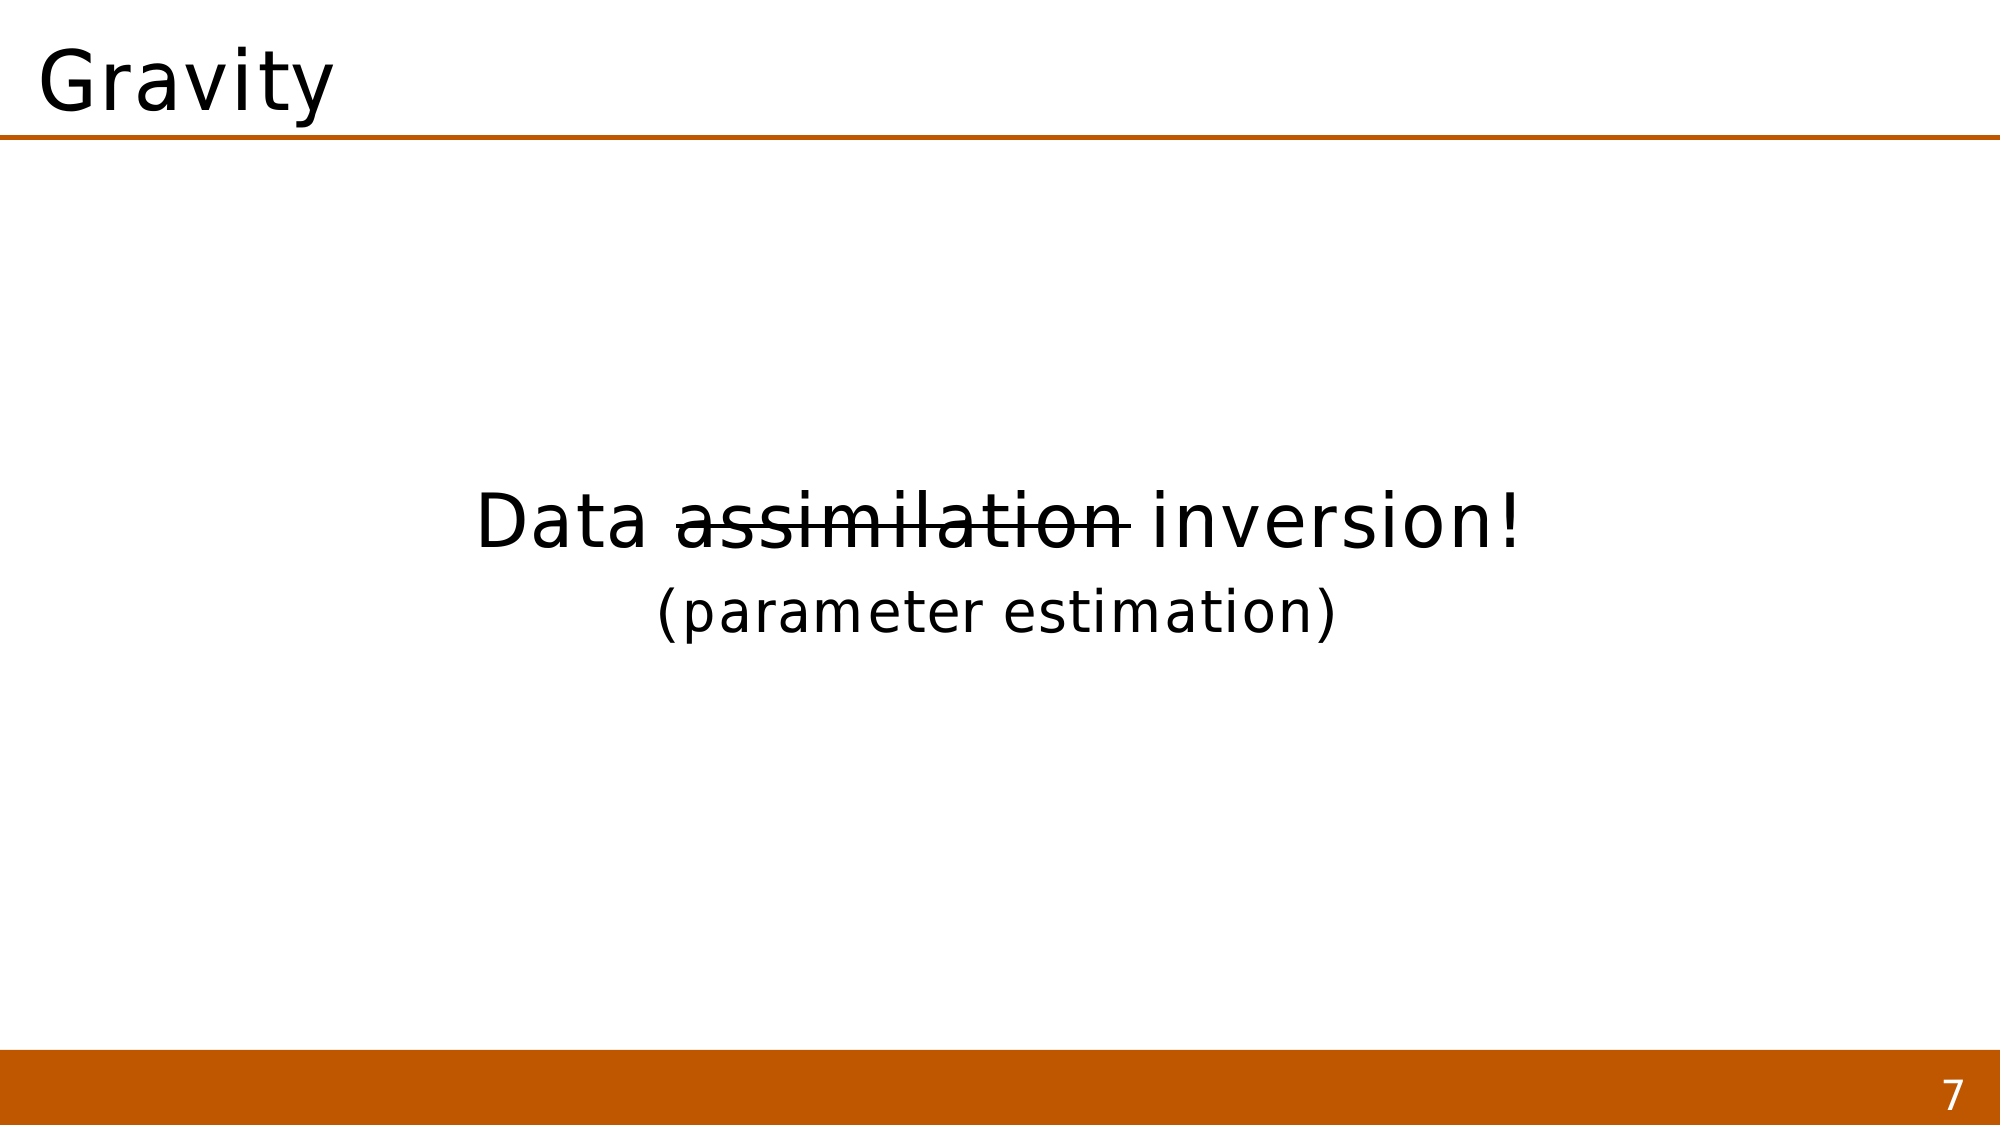

# Gravity

Data assimilation inversion!
(parameter estimation)
7